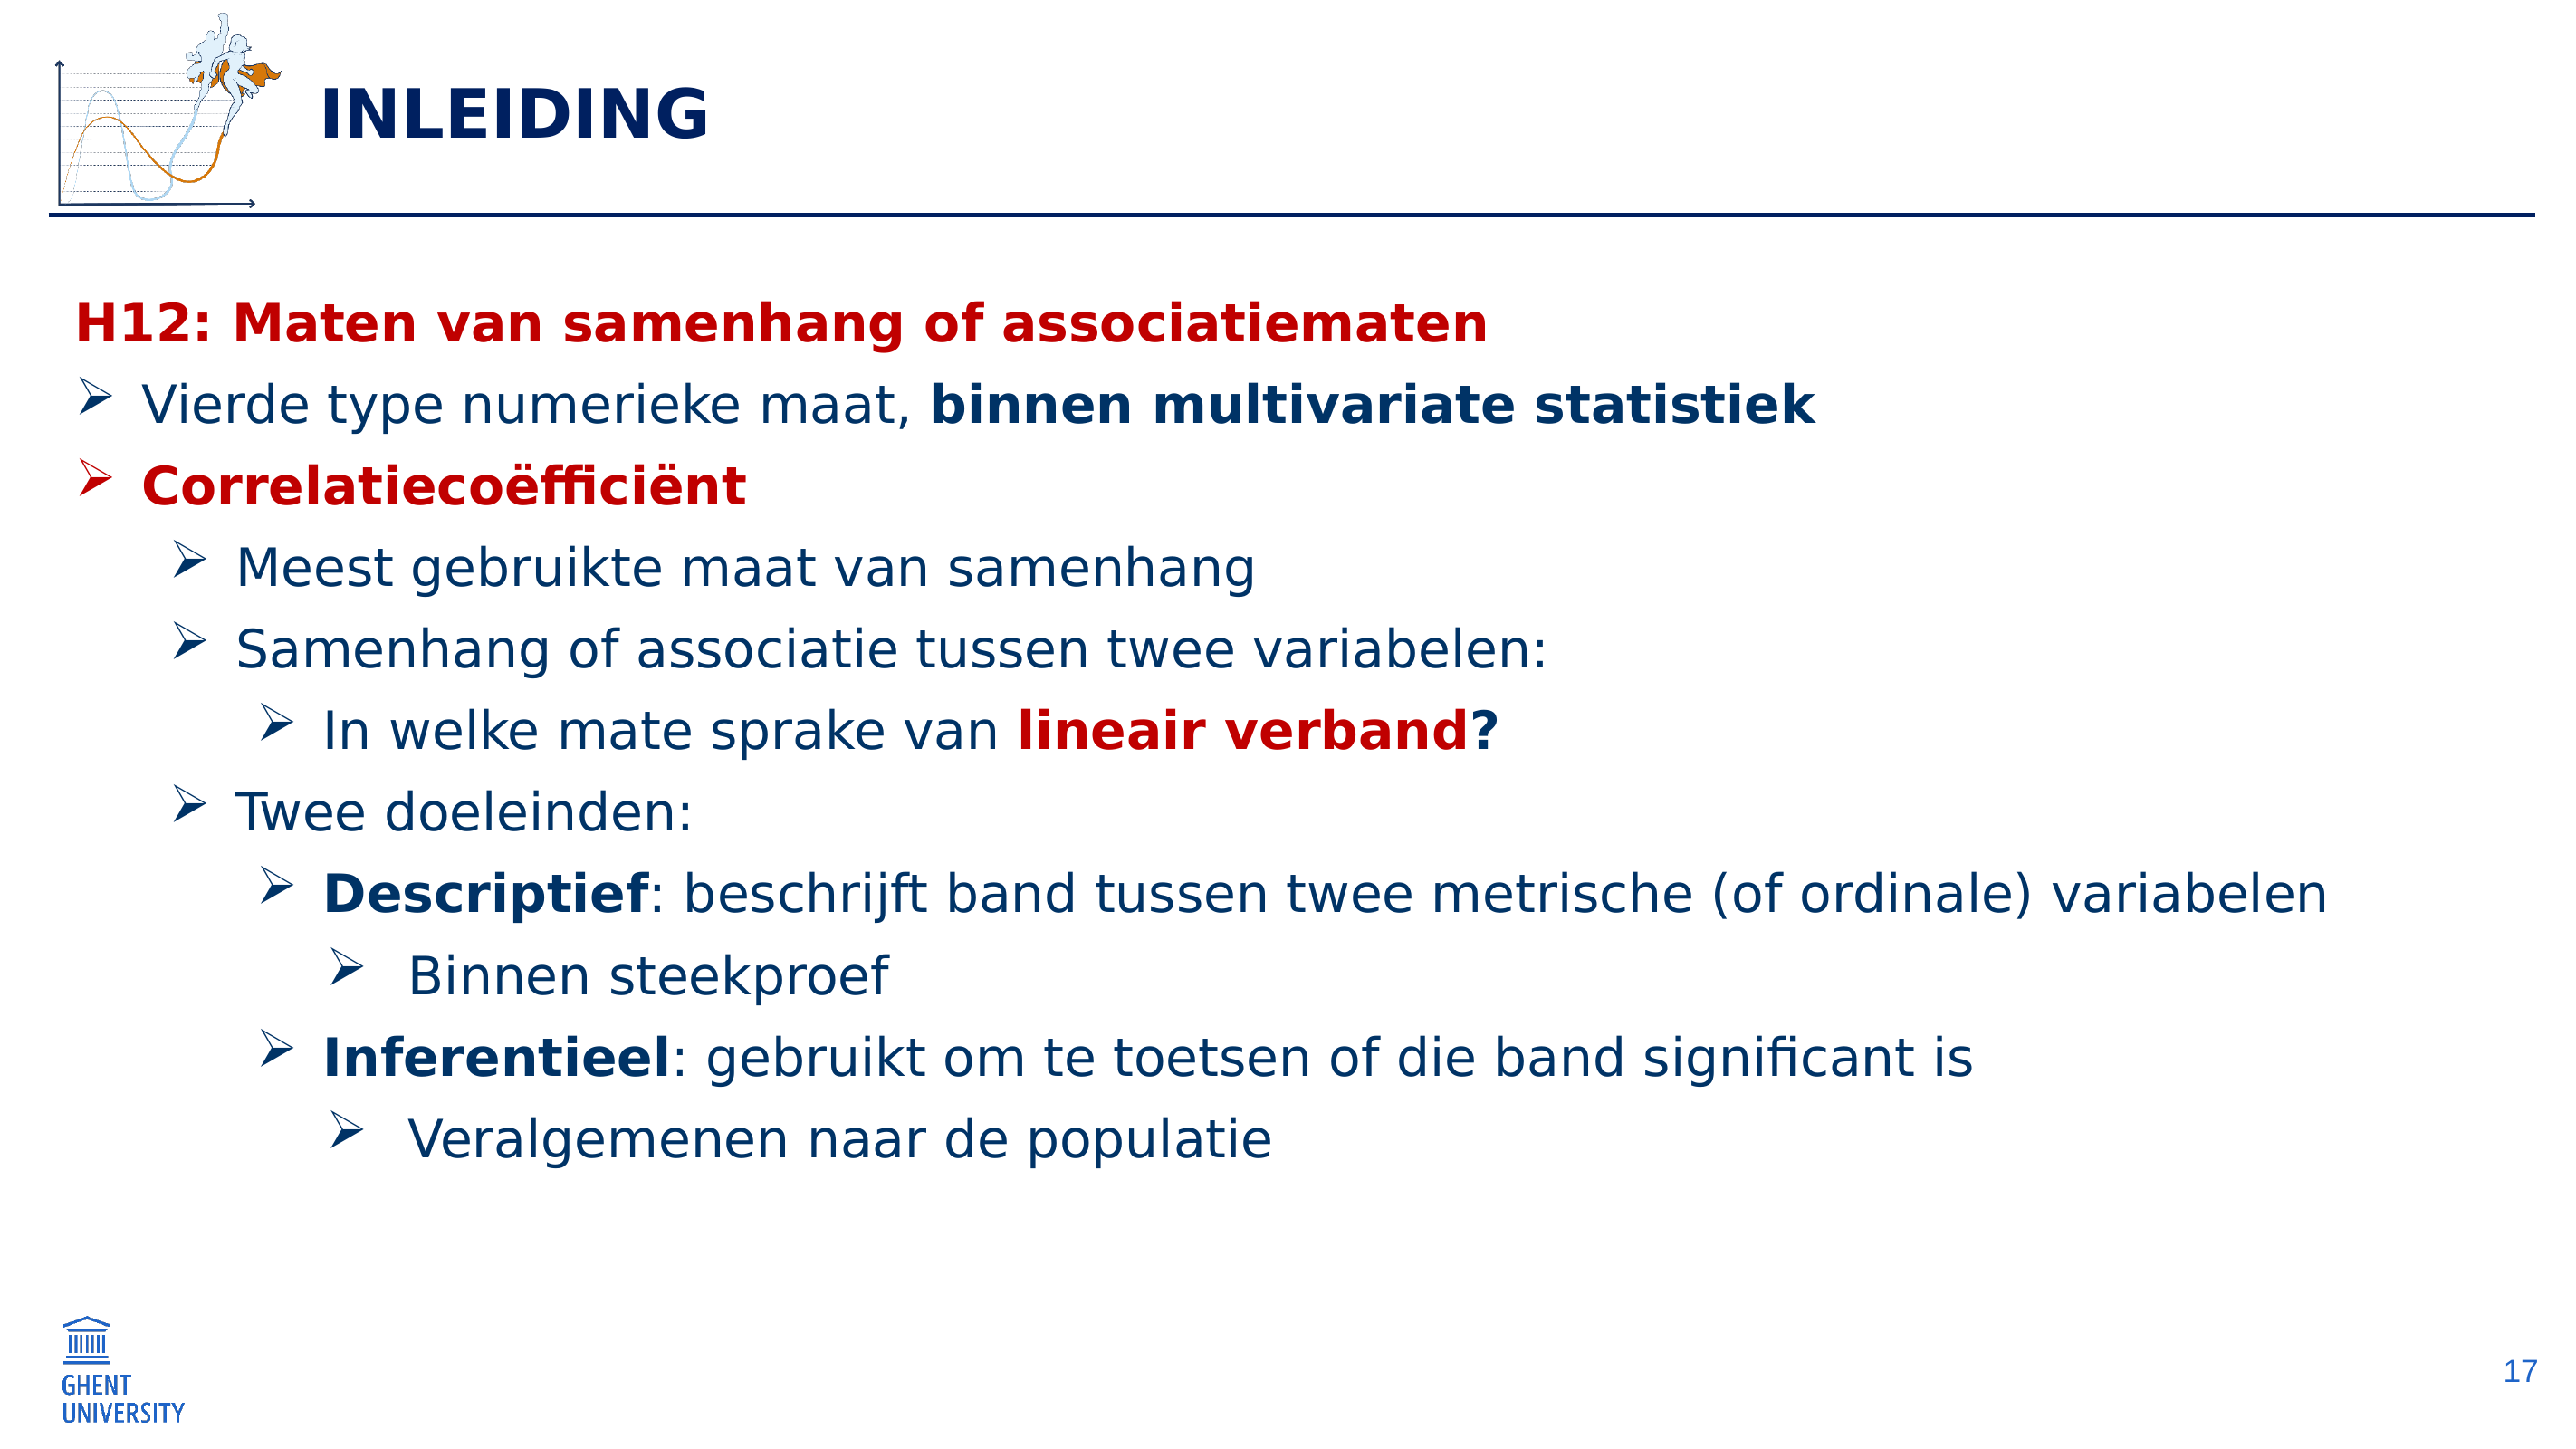

# Inleiding
H12: Maten van samenhang of associatiematen
Vierde type numerieke maat, binnen multivariate statistiek
Correlatiecoëfficiënt
Meest gebruikte maat van samenhang
Samenhang of associatie tussen twee variabelen:
In welke mate sprake van lineair verband?
Twee doeleinden:
Descriptief: beschrijft band tussen twee metrische (of ordinale) variabelen
Binnen steekproef
Inferentieel: gebruikt om te toetsen of die band significant is
Veralgemenen naar de populatie

17